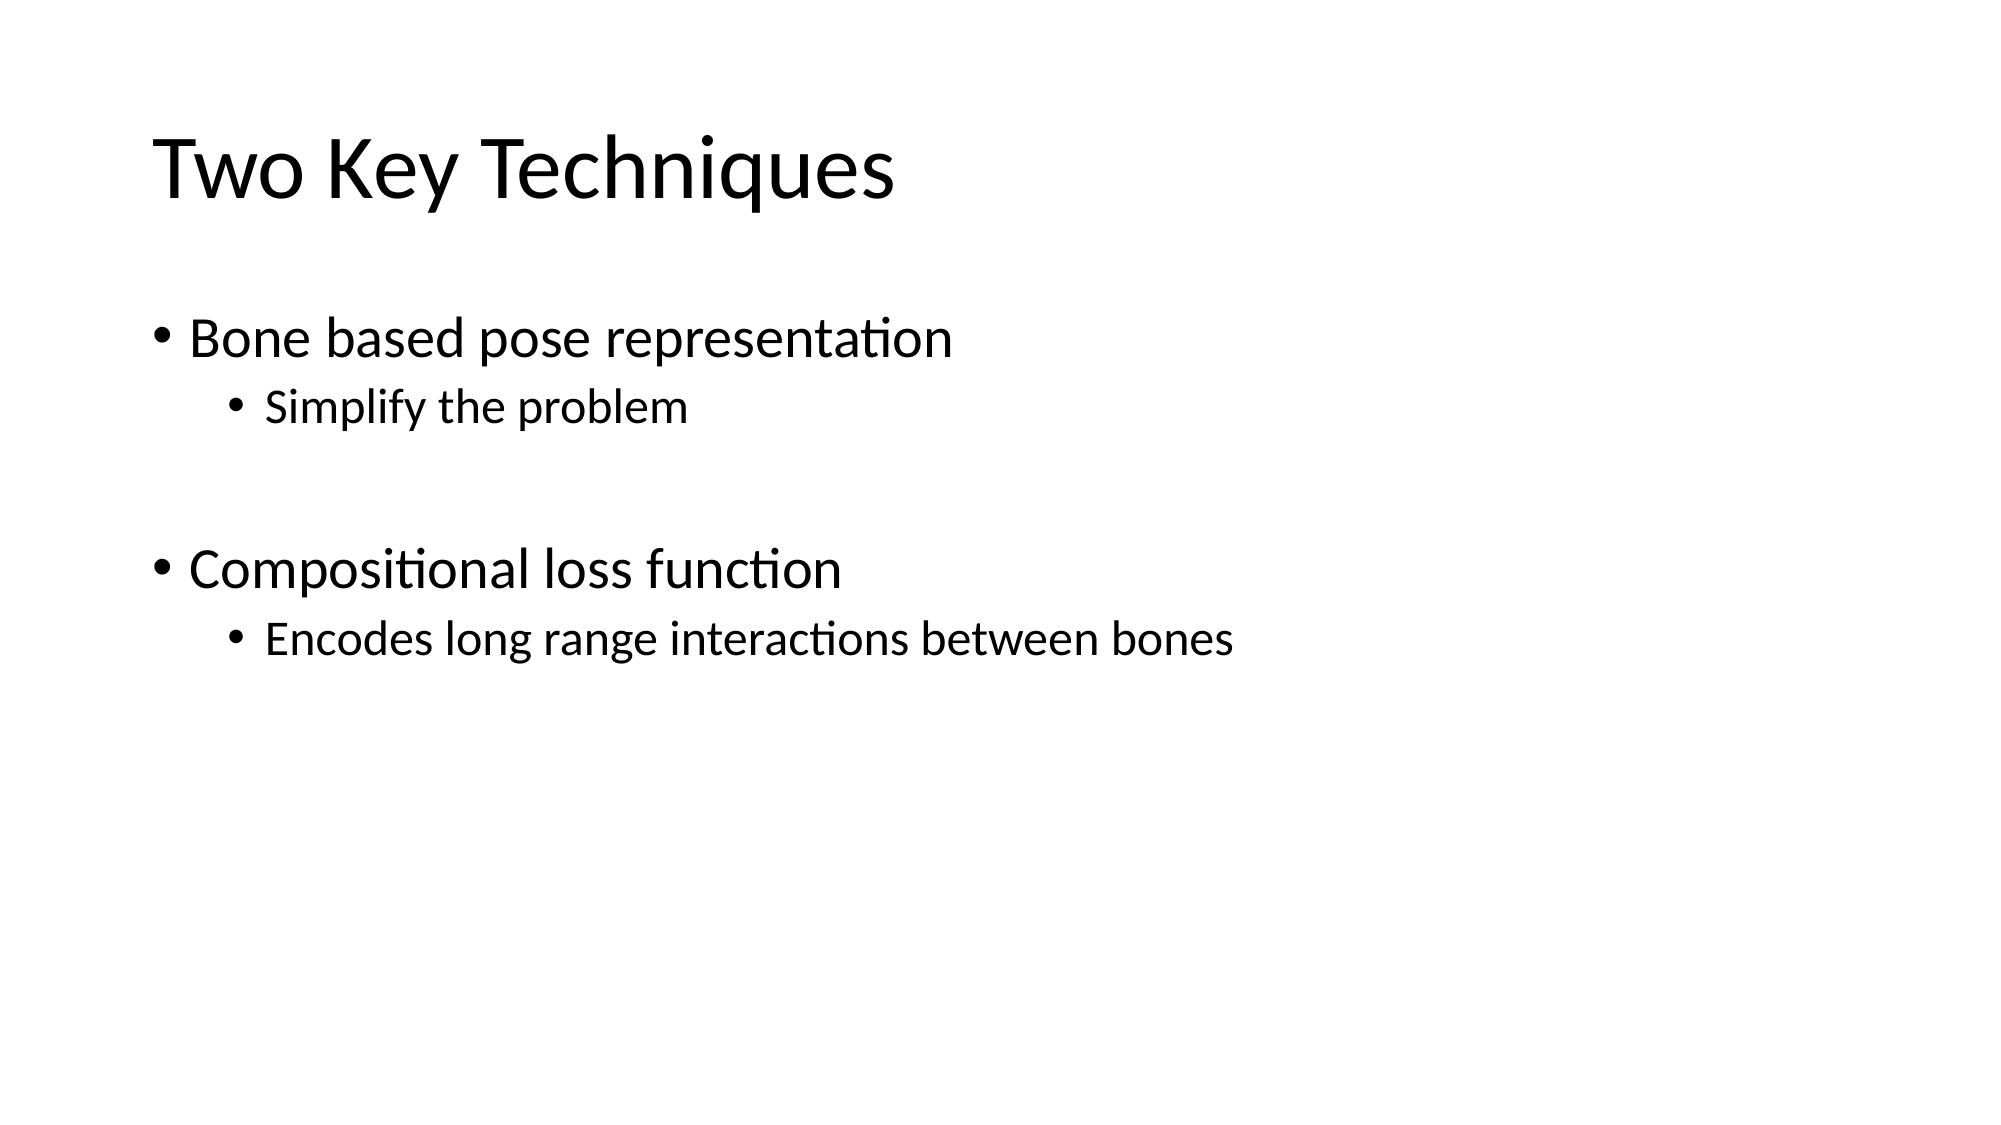

# Two Key Techniques
Bone based pose representation
Simplify the problem

Compositional loss function
Encodes long range interactions between bones